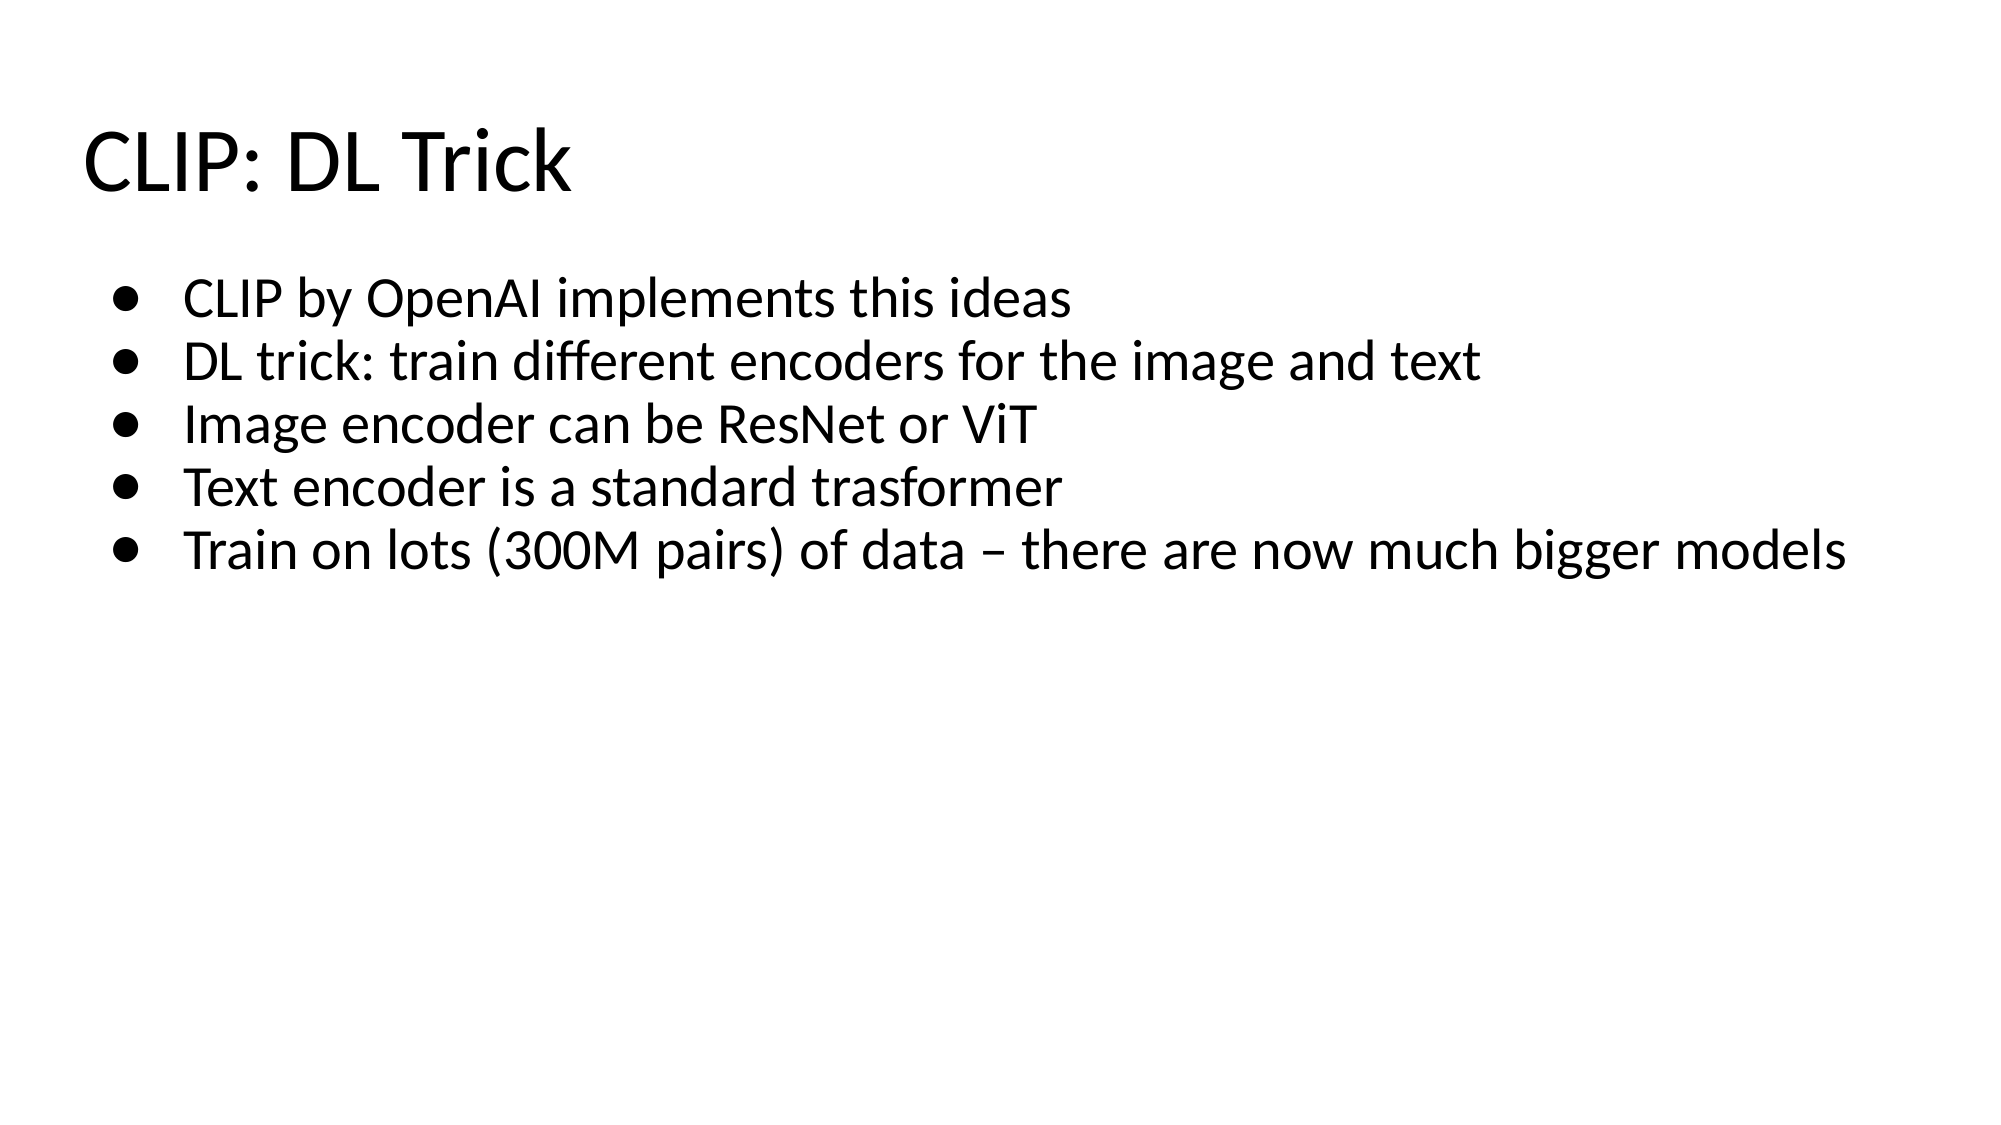

# CLIP: DL Trick
CLIP by OpenAI implements this ideas
DL trick: train different encoders for the image and text
Image encoder can be ResNet or ViT
Text encoder is a standard trasformer
Train on lots (300M pairs) of data – there are now much bigger models